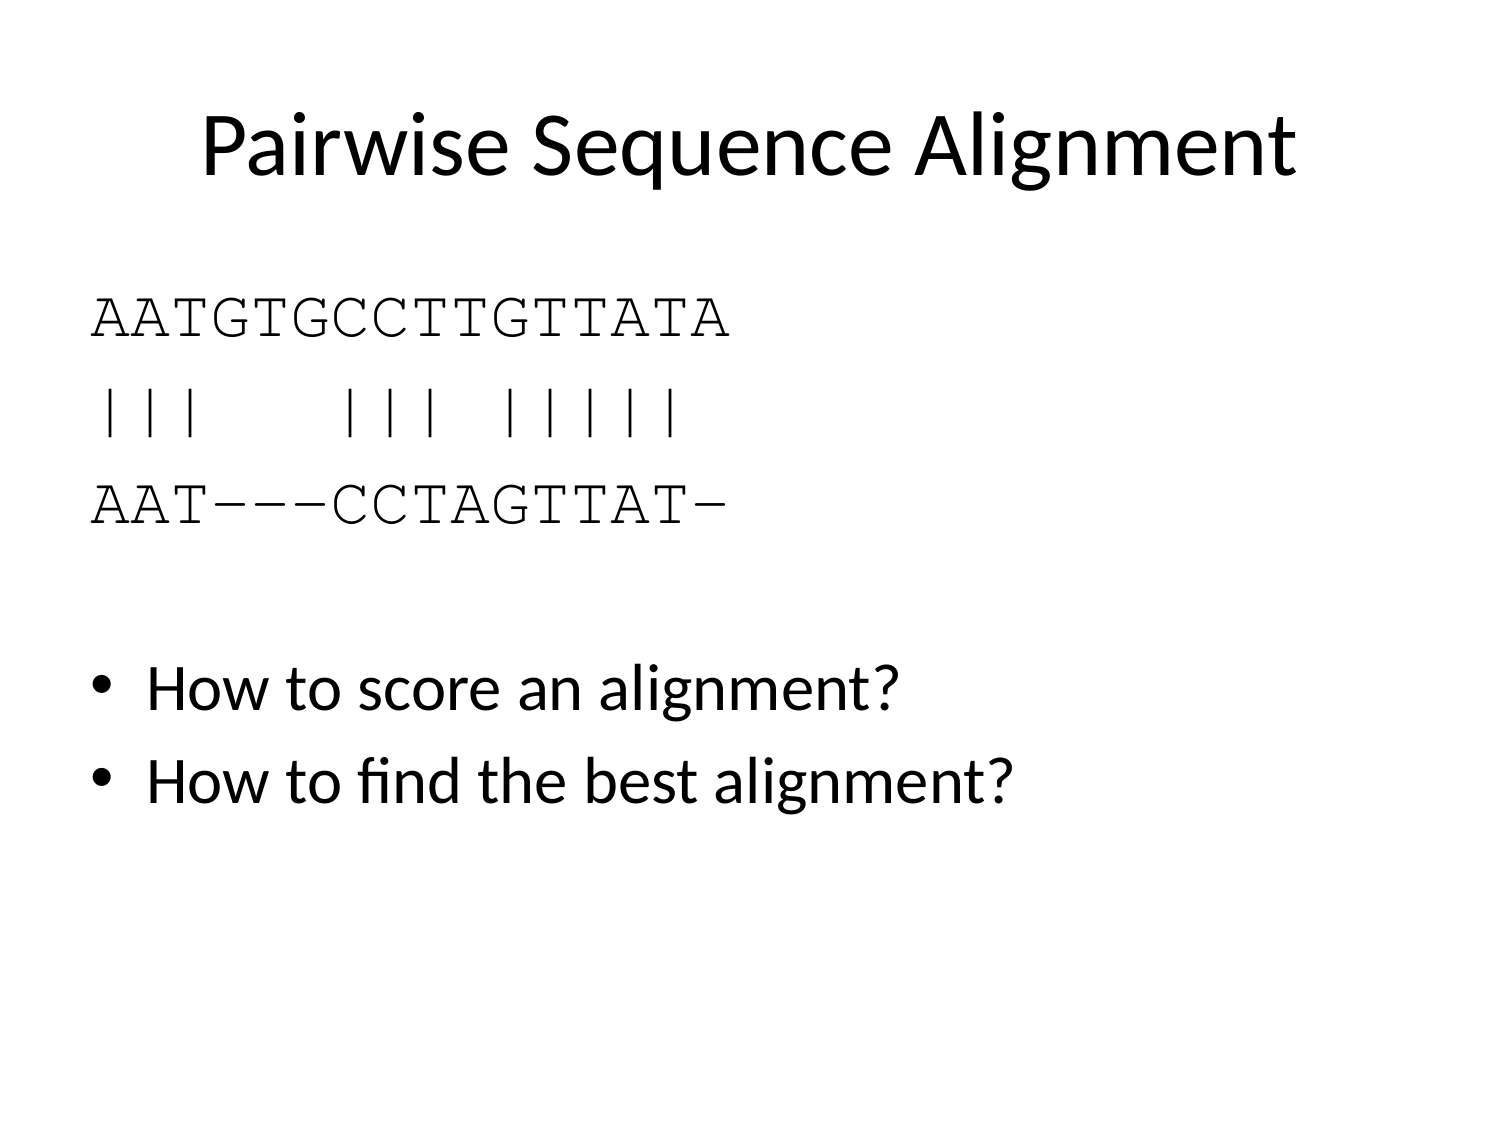

# Pairwise Sequence Alignment
AATGTGCCTTGTTATA
|||   ||| |||||
AAT---CCTAGTTAT-

How to score an alignment?
How to find the best alignment?